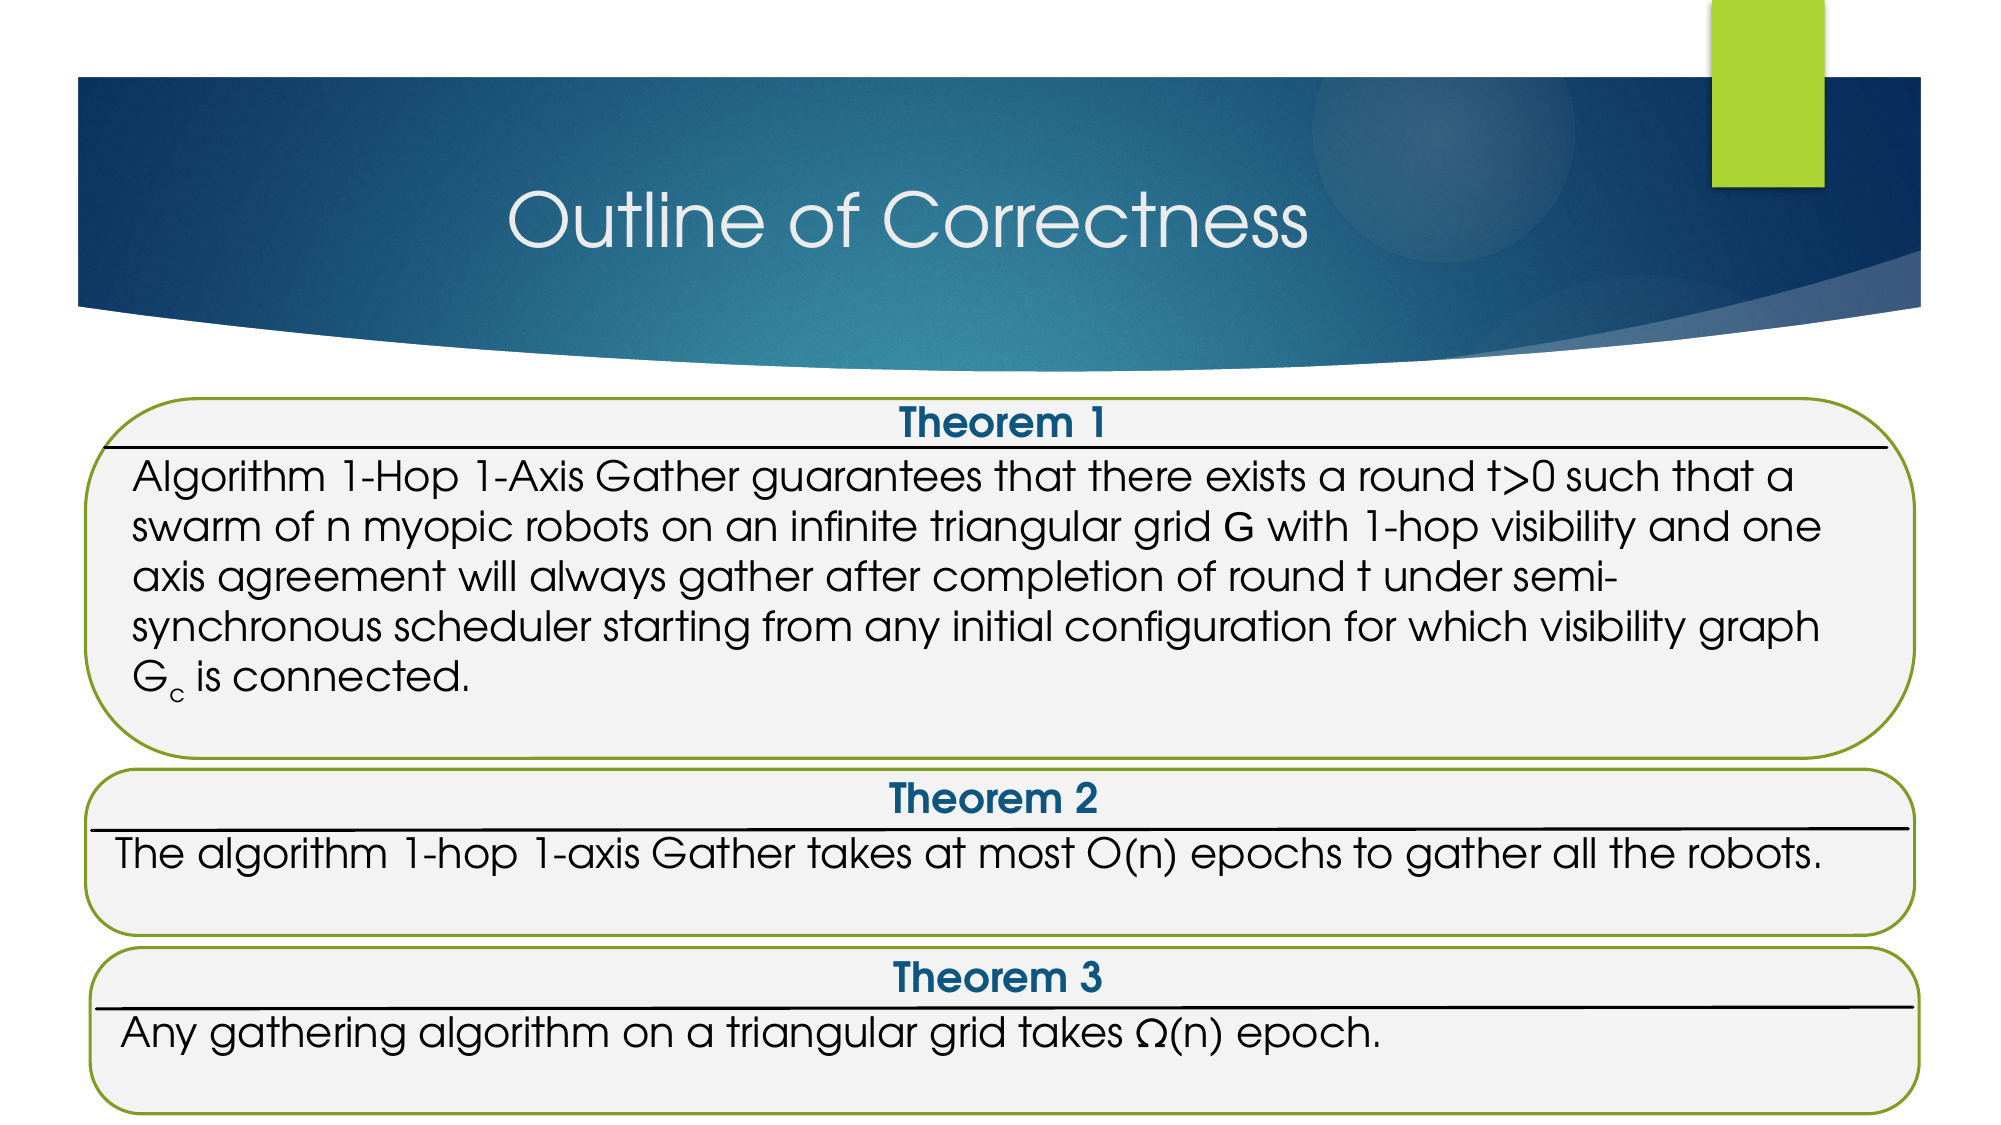

# Outline of Correctness
Theorem 1
Algorithm 1-Hop 1-Axis Gather guarantees that there exists a round t>0 such that a swarm of n myopic robots on an infinite triangular grid G with 1-hop visibility and one axis agreement will always gather after completion of round t under semi-synchronous scheduler starting from any initial configuration for which visibility graph Gc is connected.
Theorem 2
The algorithm 1-hop 1-axis Gather takes at most O(n) epochs to gather all the robots.
Theorem 3
Any gathering algorithm on a triangular grid takes Ω(n) epoch.